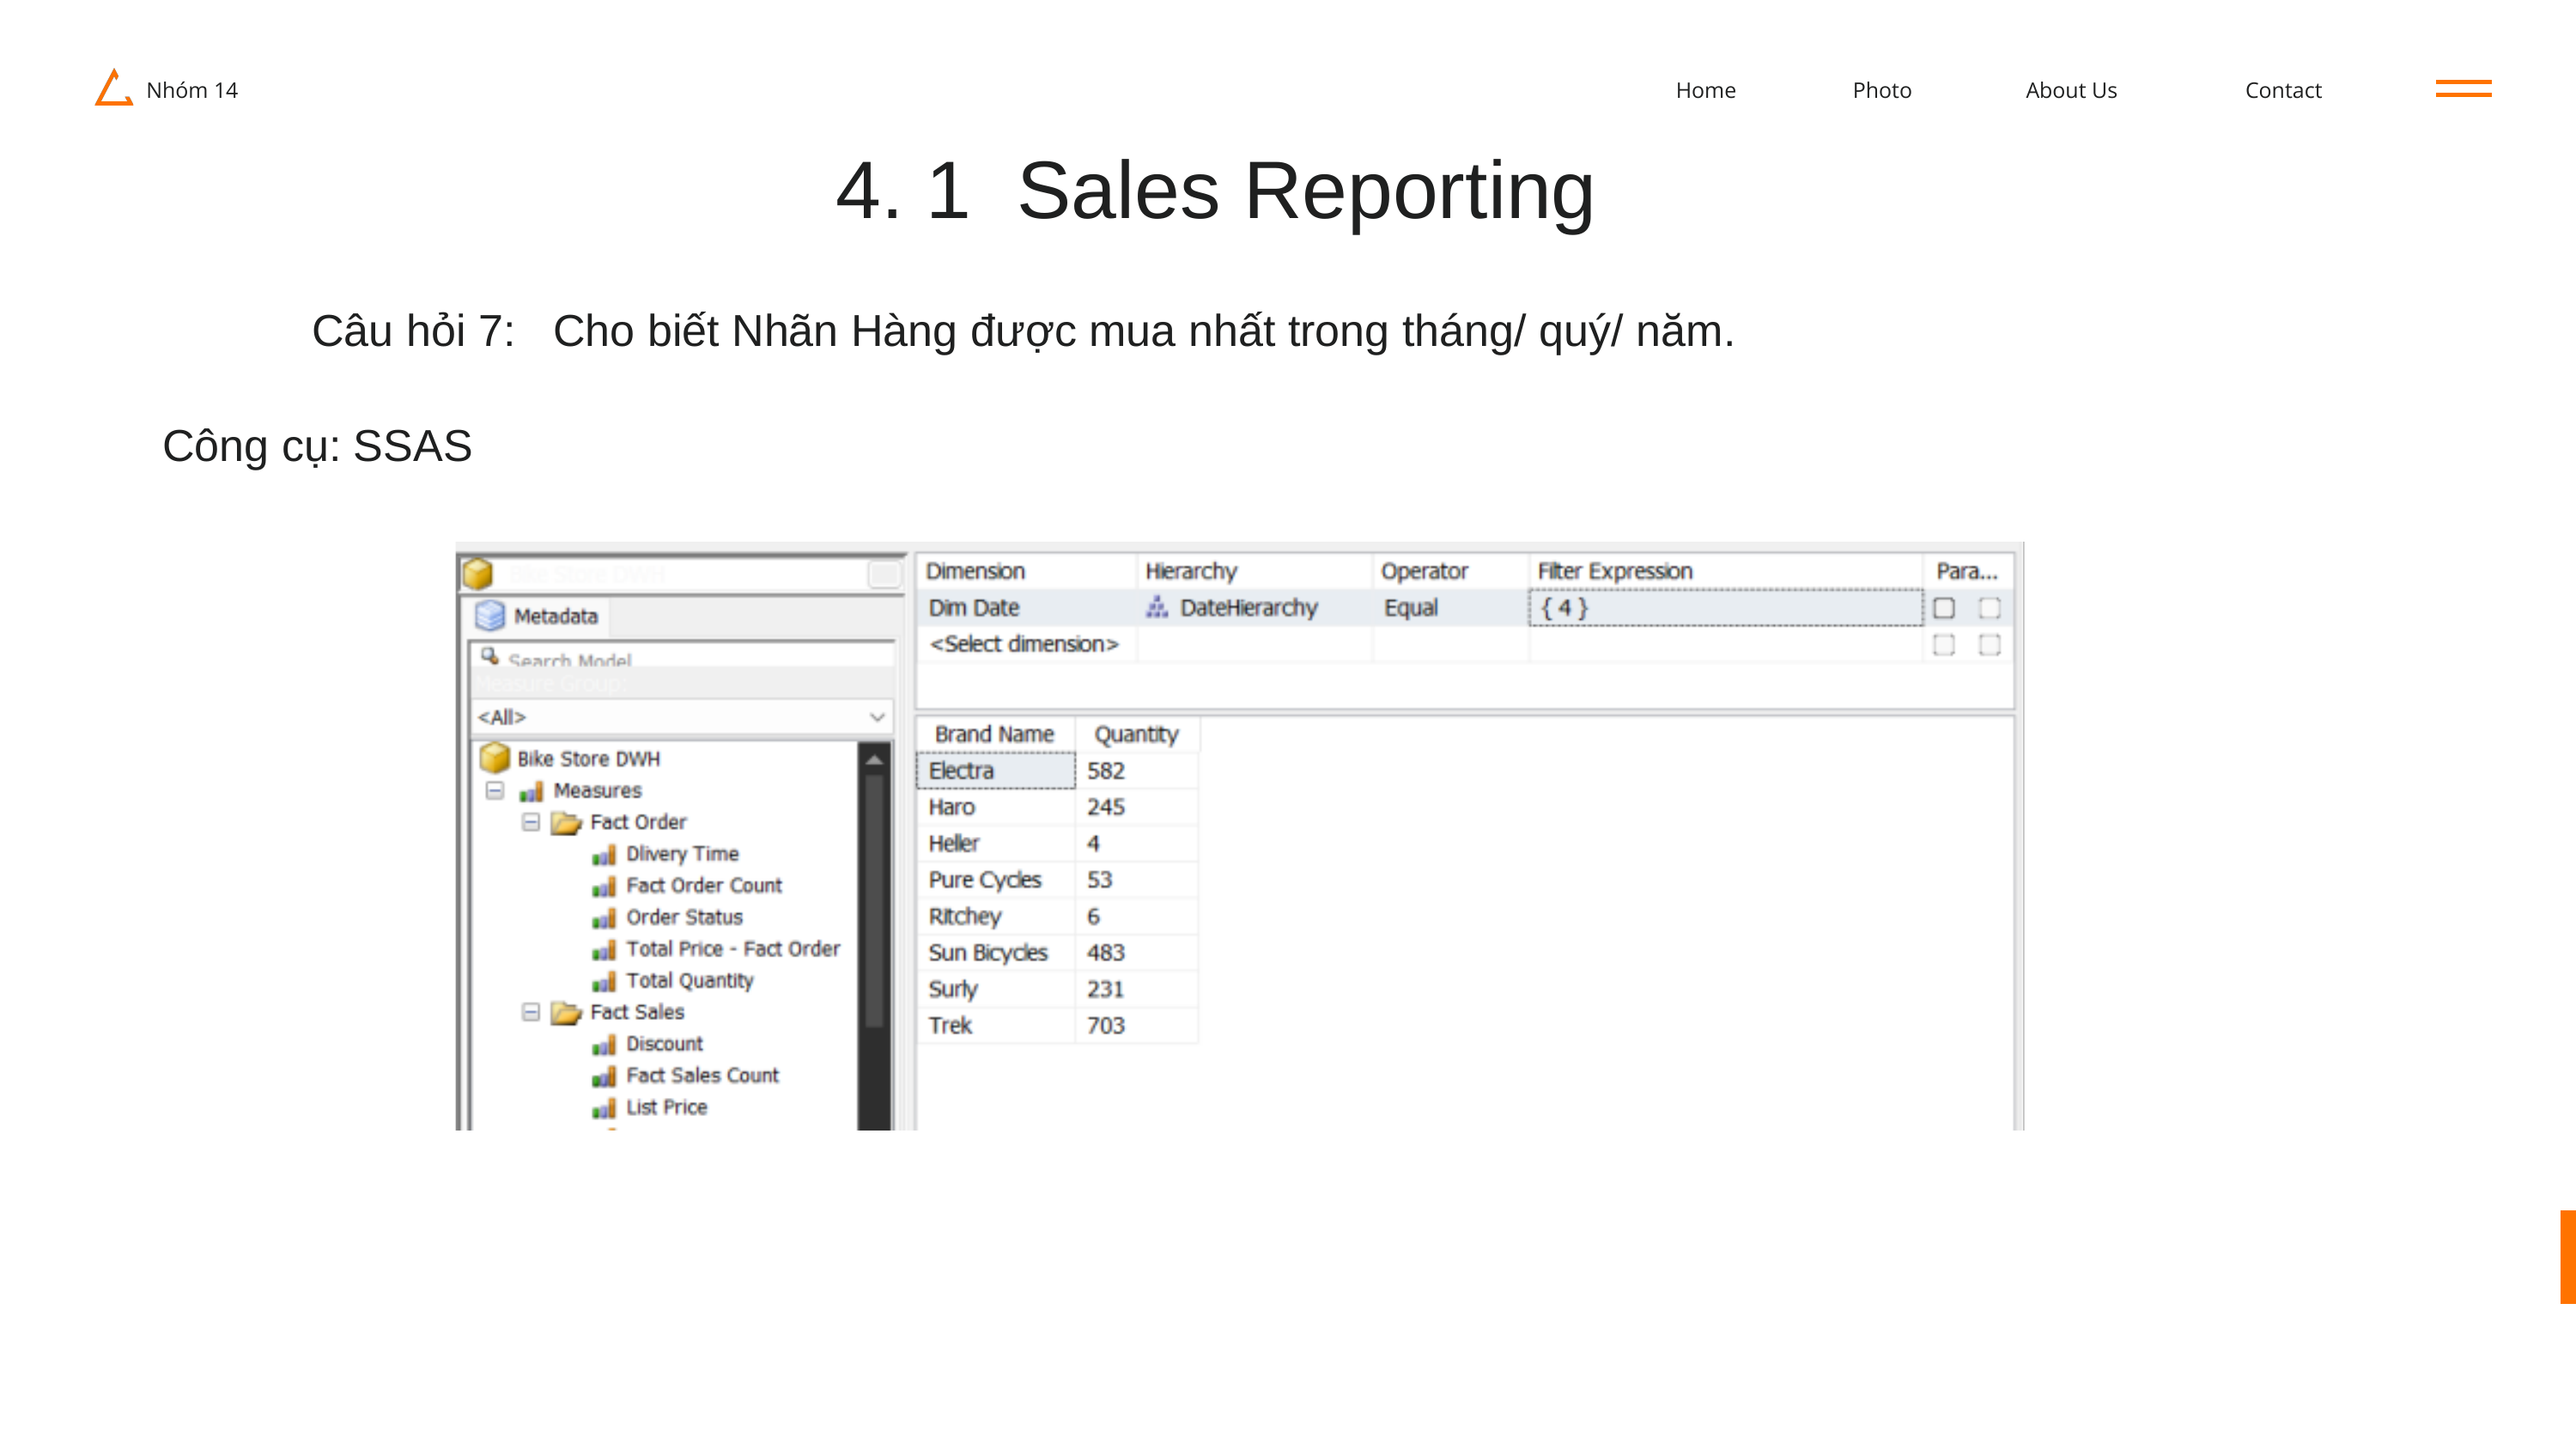

Nhóm 14
Home
Photo
About Us
Contact

4. 1  Sales Reporting
Câu hỏi 7:   Cho biết Nhãn Hàng được mua nhất trong tháng/ quý/ năm.

Công cụ: SSAS